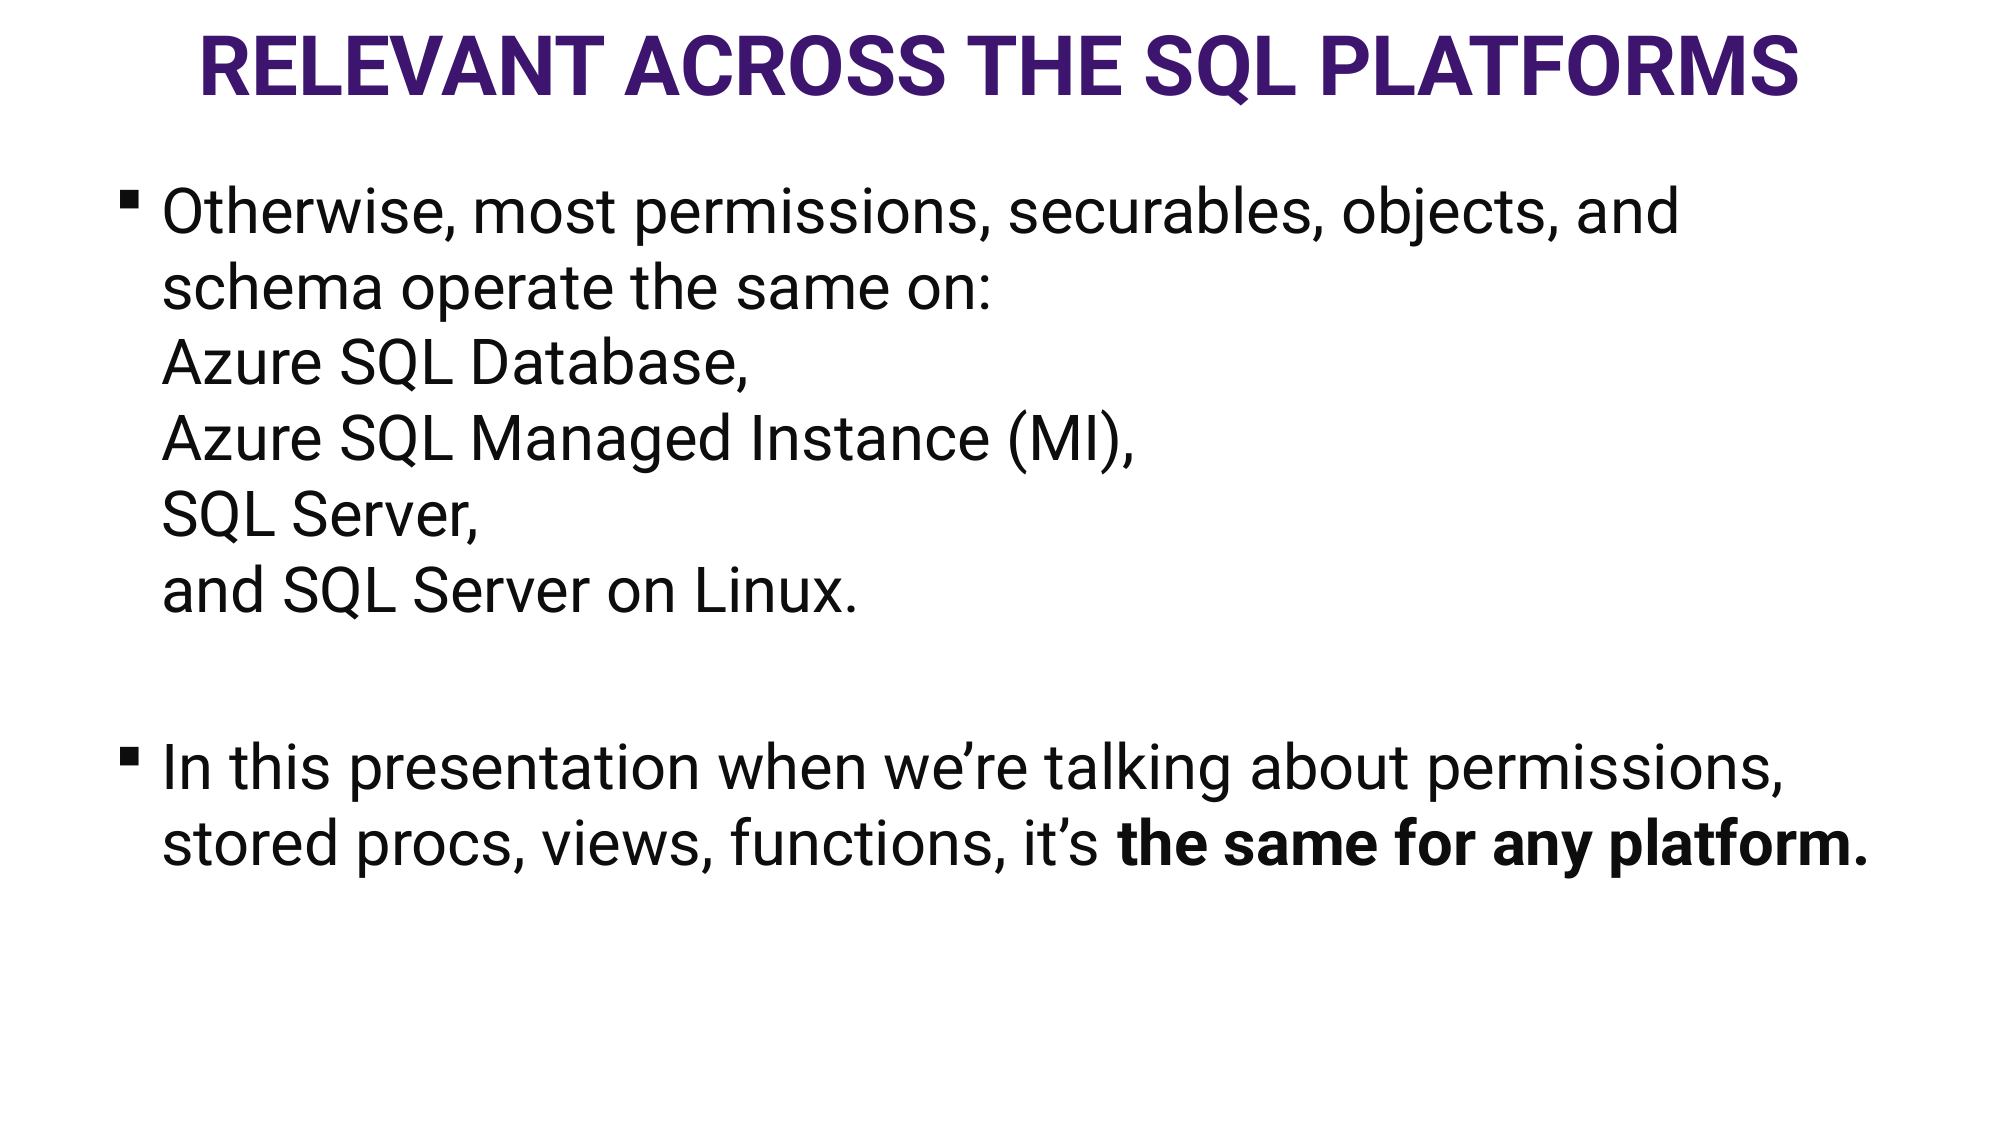

# Relevant Across the SQL platforms
Otherwise, most permissions, securables, objects, and schema operate the same on:
Azure SQL Database,
Azure SQL Managed Instance (MI),
SQL Server,
and SQL Server on Linux.

In this presentation when we’re talking about permissions, stored procs, views, functions, it’s the same for any platform.